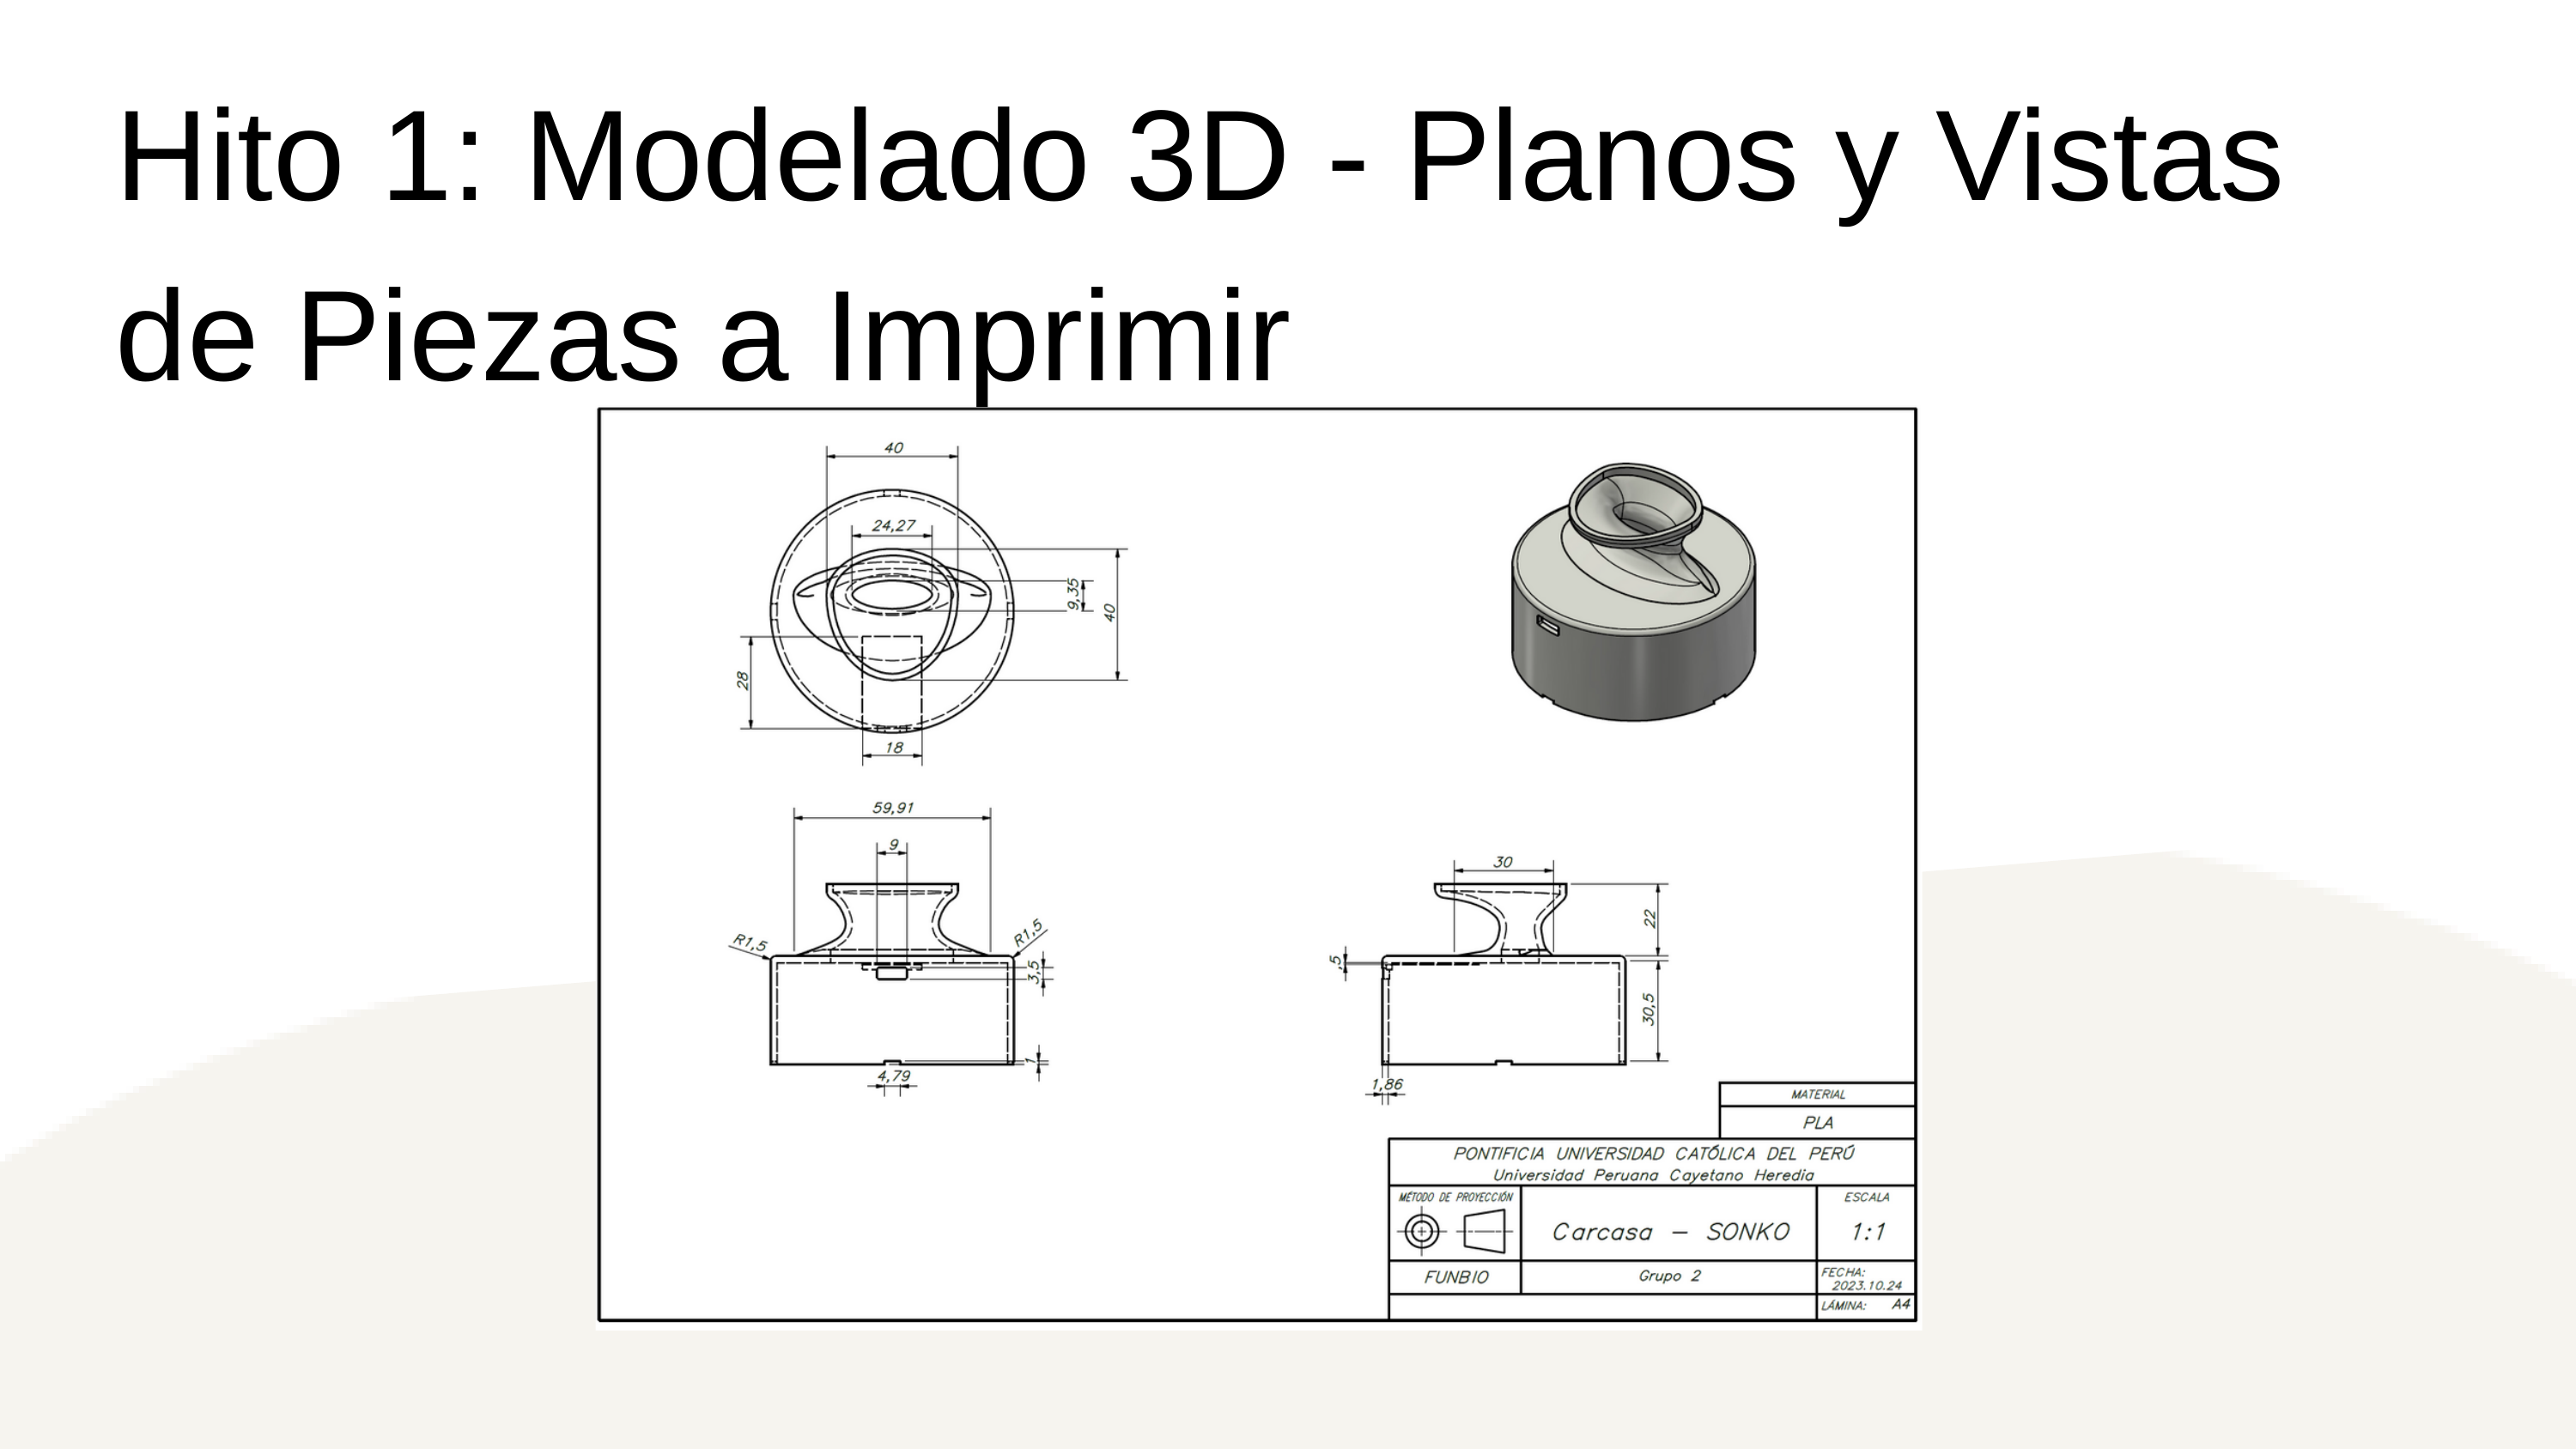

Hito 1: Modelado 3D - Planos y Vistas de Piezas a Imprimir